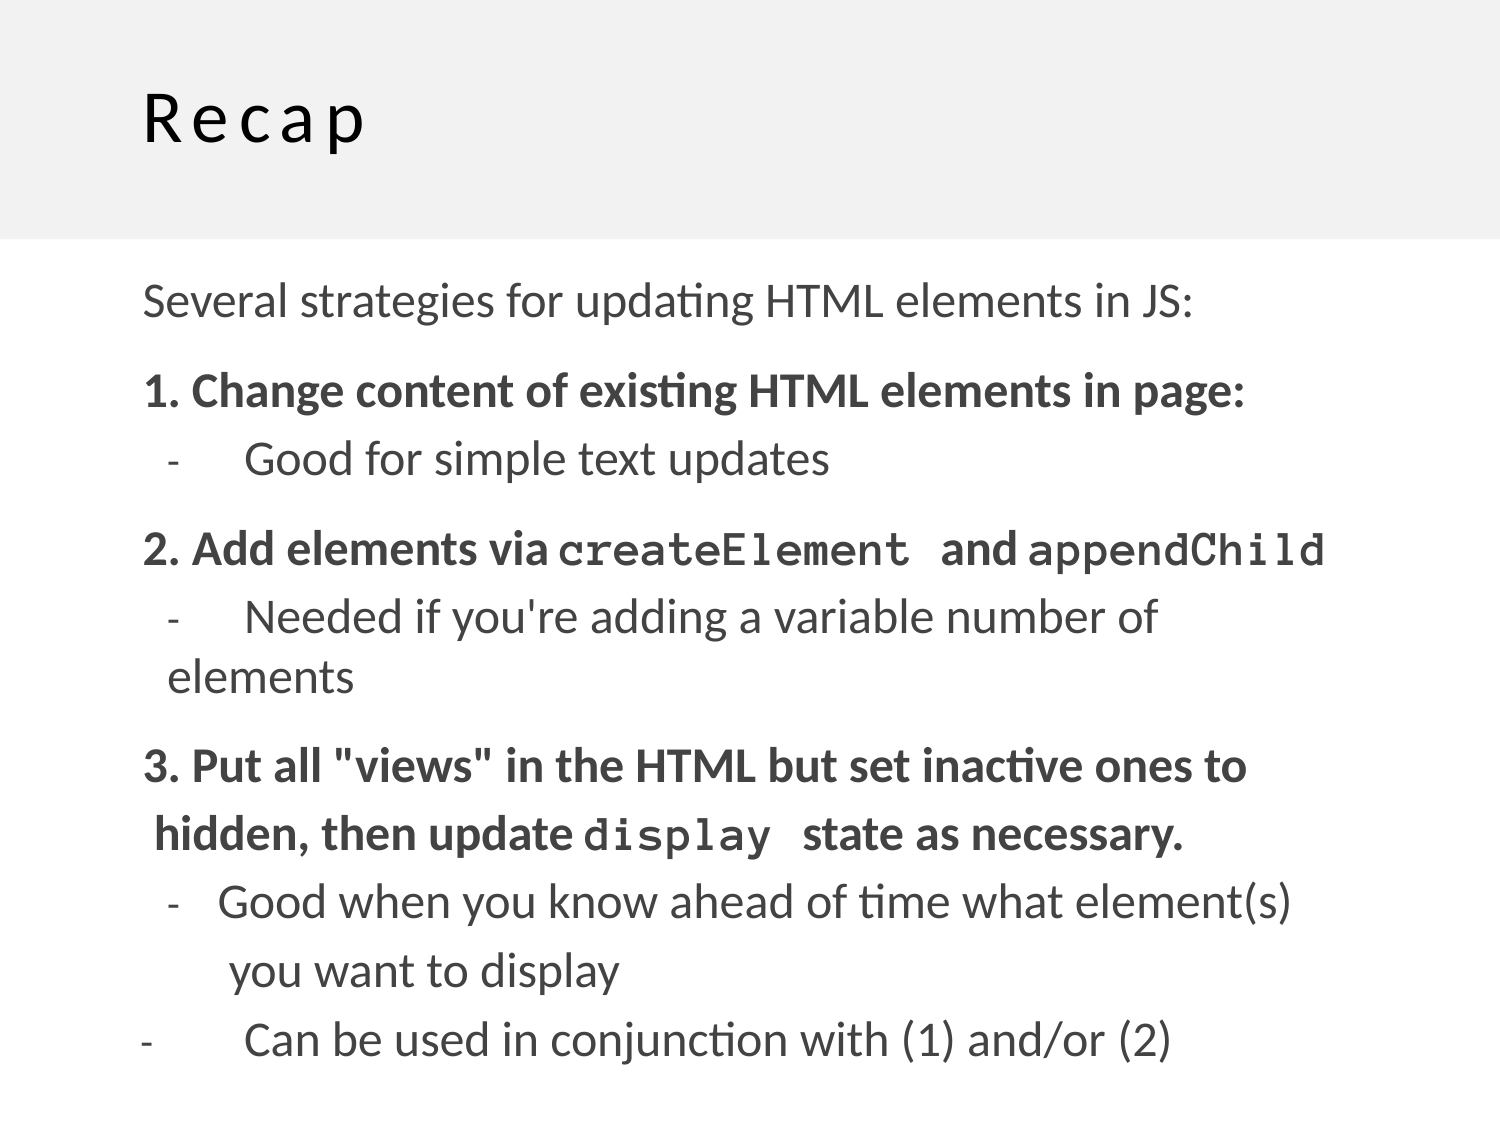

# Recap
Several strategies for updating HTML elements in JS:
1. Change content of existing HTML elements in page:
-	Good for simple text updates
2. Add elements via createElement and appendChild
-	Needed if you're adding a variable number of elements
3. Put all "views" in the HTML but set inactive ones to  hidden, then update display state as necessary.
-	Good when you know ahead of time what element(s)  you want to display
-	Can be used in conjunction with (1) and/or (2)